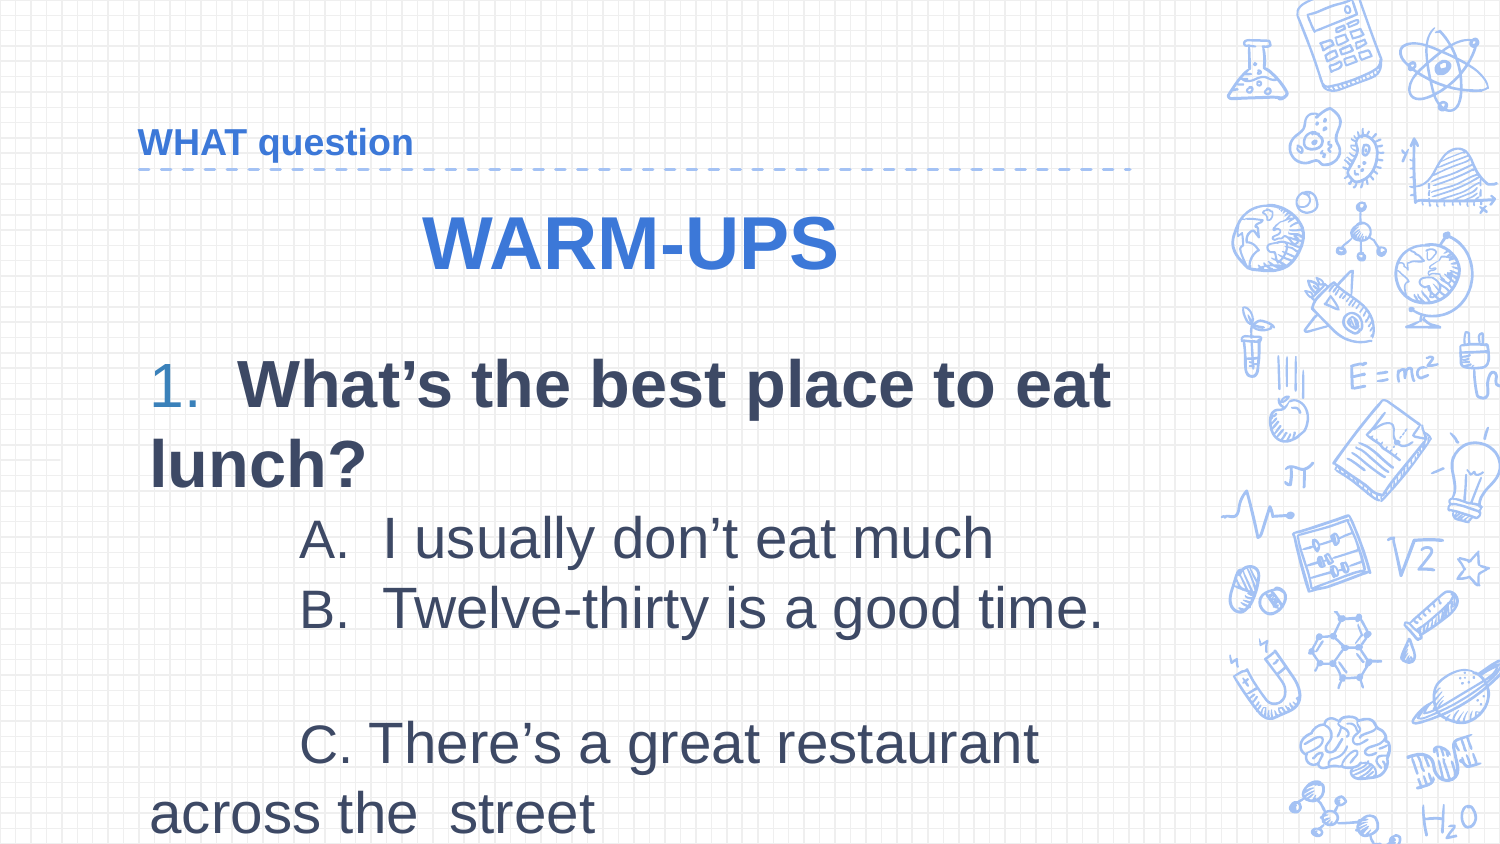

# WHAT question
WARM-UPS

1.  What’s the best place to eat lunch?
	A.  I usually don’t eat much
	B.  Twelve-thirty is a good time.
	C. There’s a great restaurant across the 	street